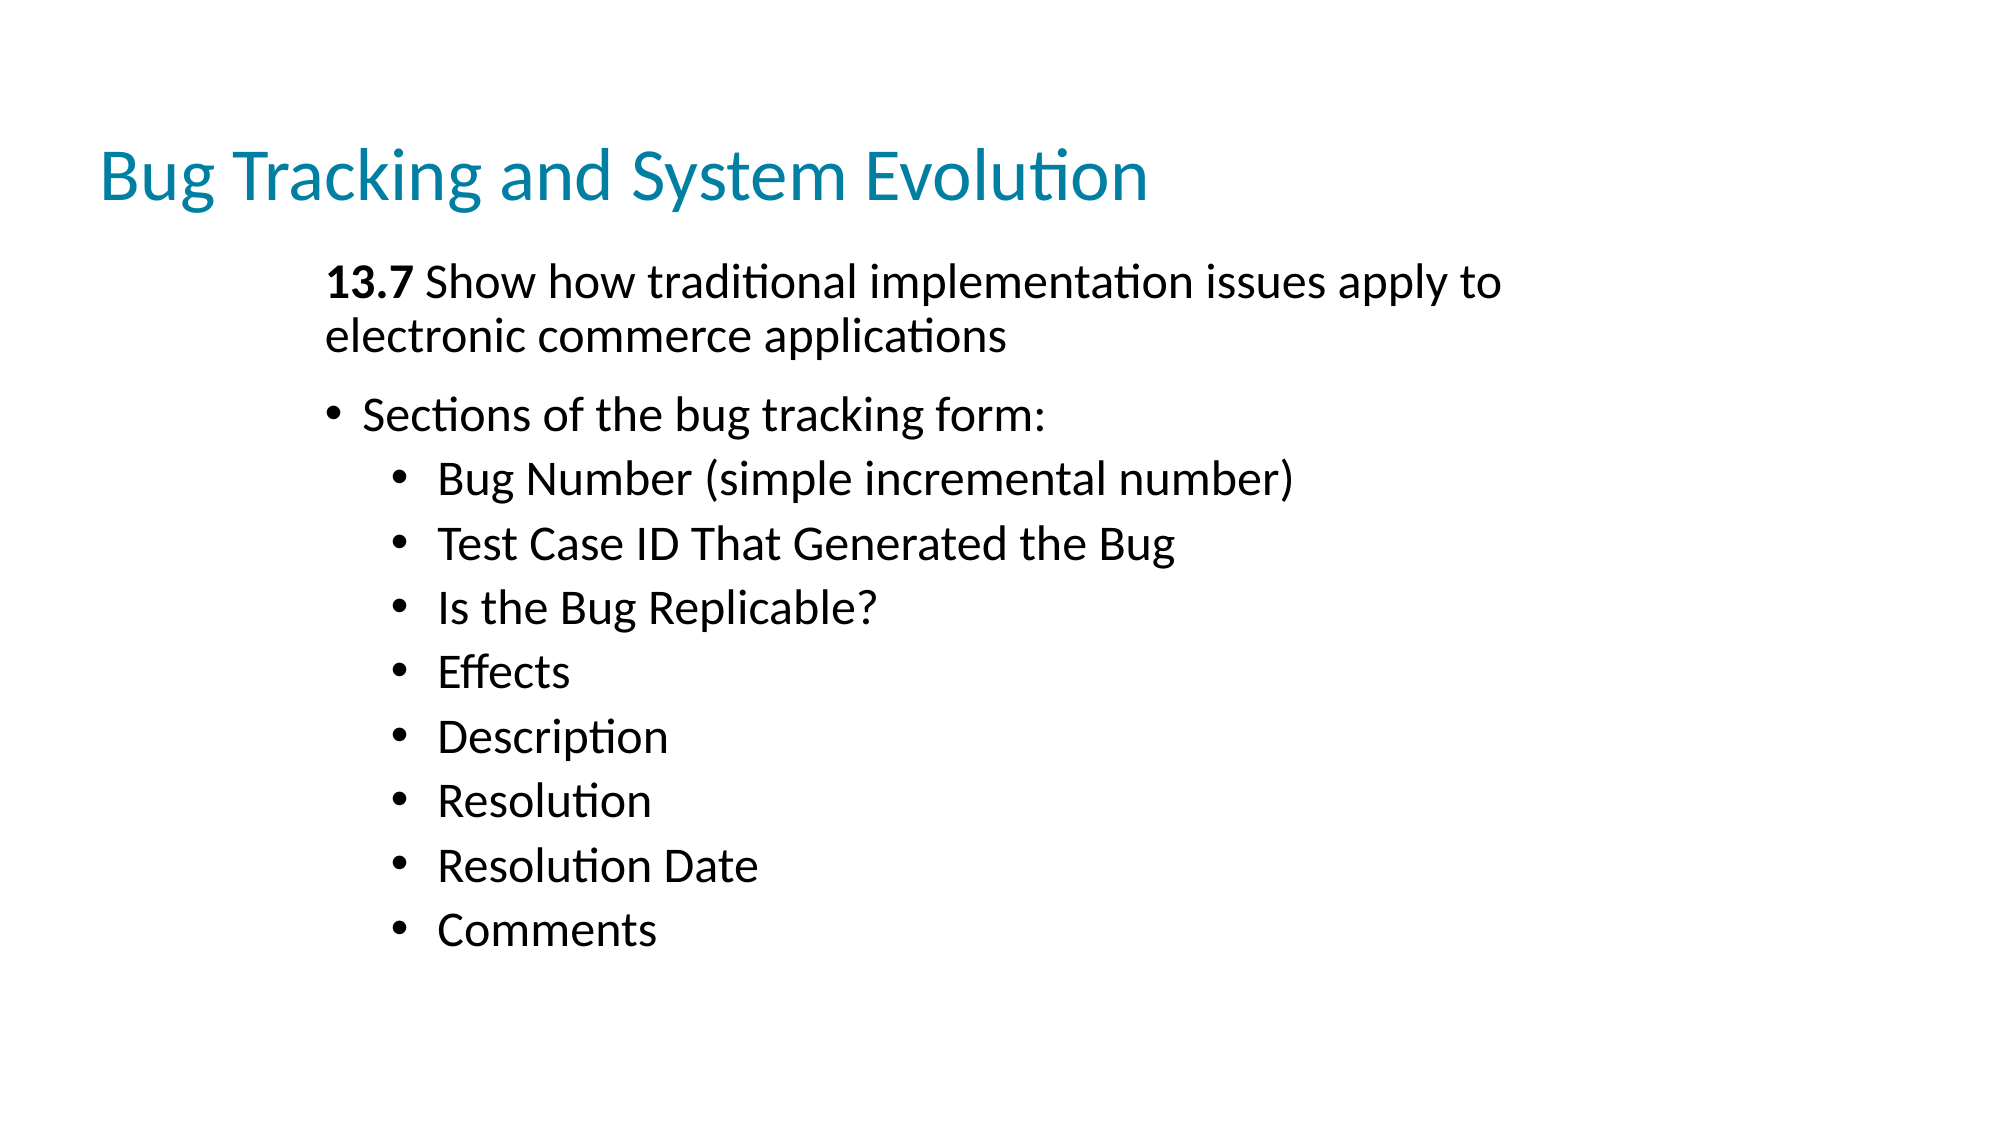

# Bug Tracking and System Evolution
13.7 Show how traditional implementation issues apply to electronic commerce applications
Sections of the bug tracking form:
Bug Number (simple incremental number)
Test Case I D That Generated the Bug
Is the Bug Replicable?
Effects
Description
Resolution
Resolution Date
Comments